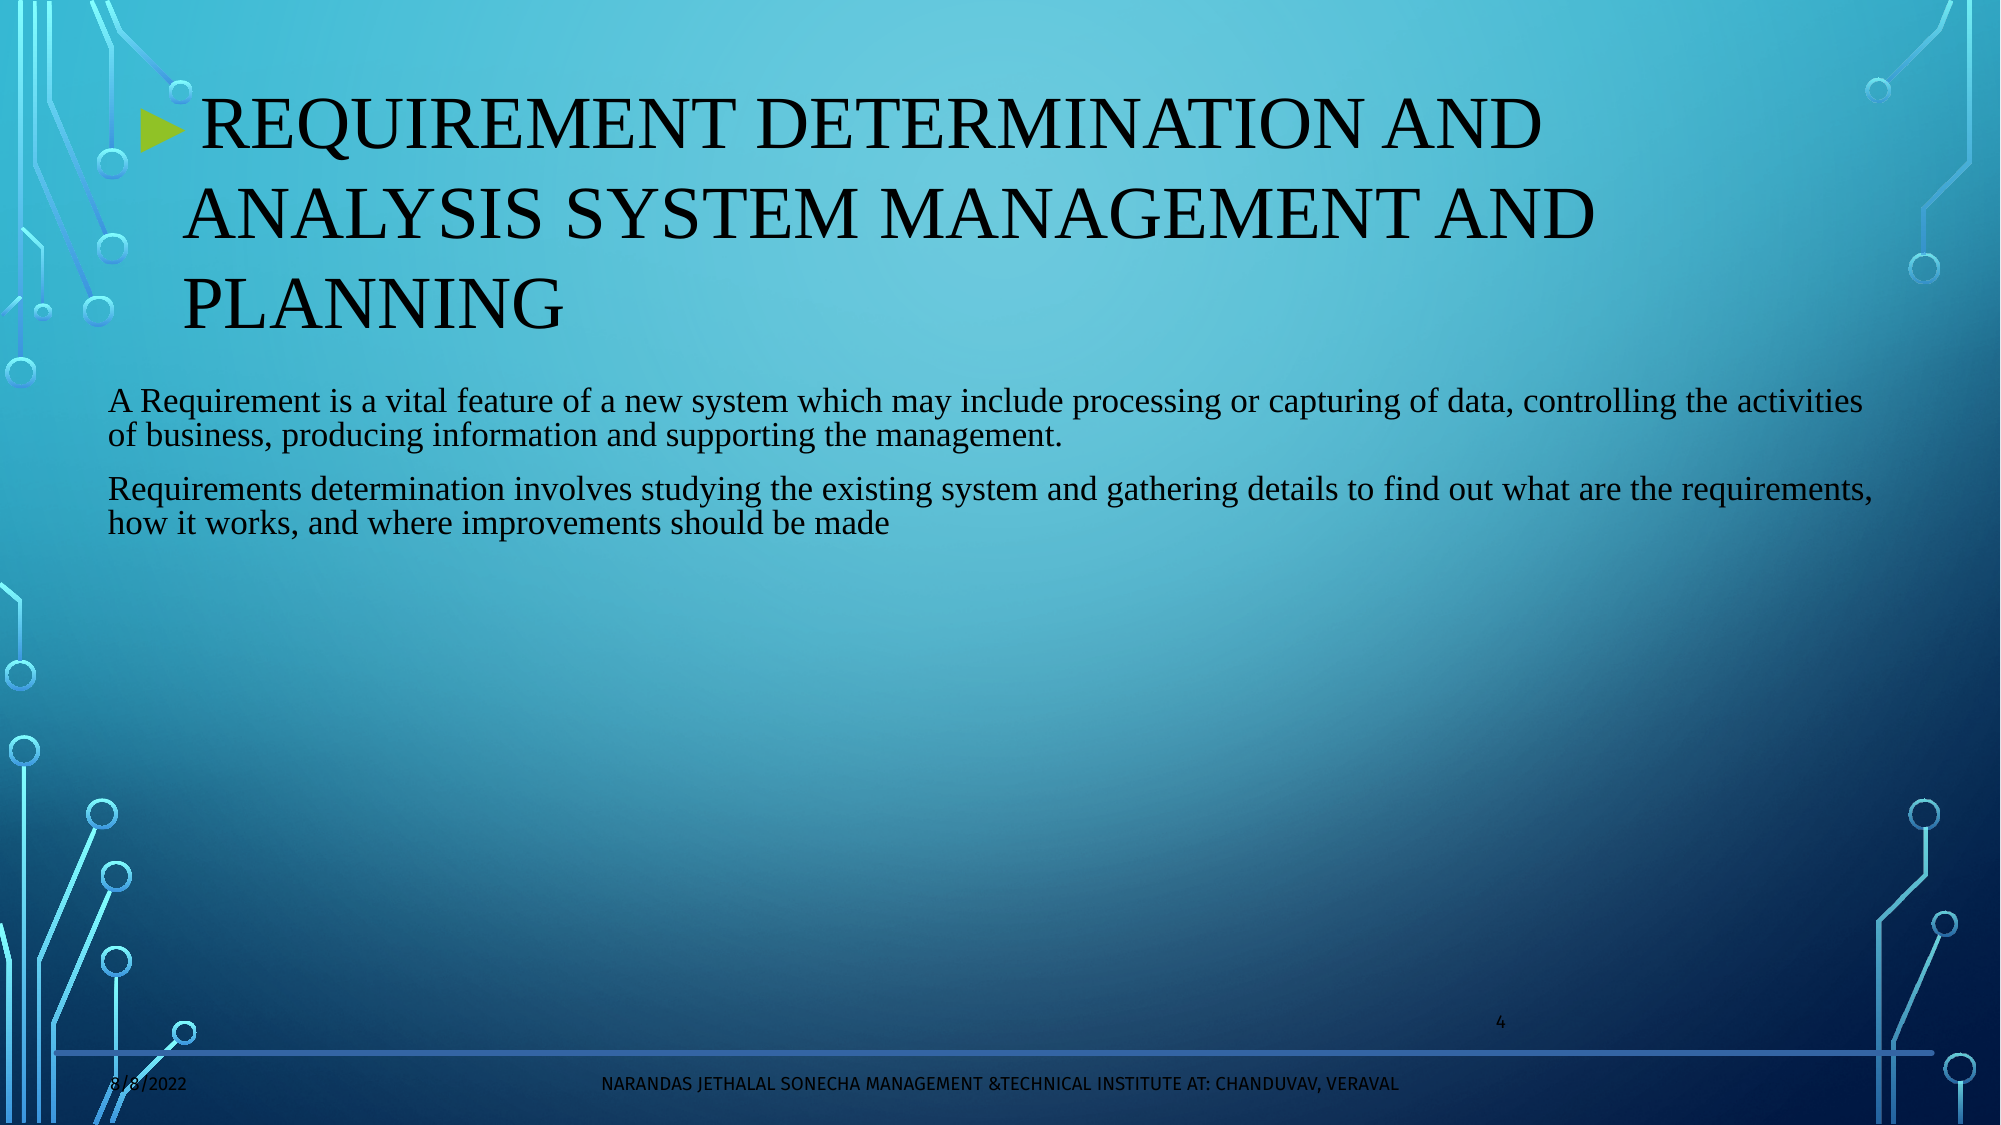

REQUIREMENT DETERMINATION AND ANALYSIS SYSTEM MANAGEMENT AND PLANNING
A Requirement is a vital feature of a new system which may include processing or capturing of data, controlling the activities of business, producing information and supporting the management.
Requirements determination involves studying the existing system and gathering details to find out what are the requirements, how it works, and where improvements should be made

4
8/8/2022
NARANDAS JETHALAL SONECHA MANAGEMENT &TECHNICAL INSTITUTE AT: CHANDUVAV, VERAVAL